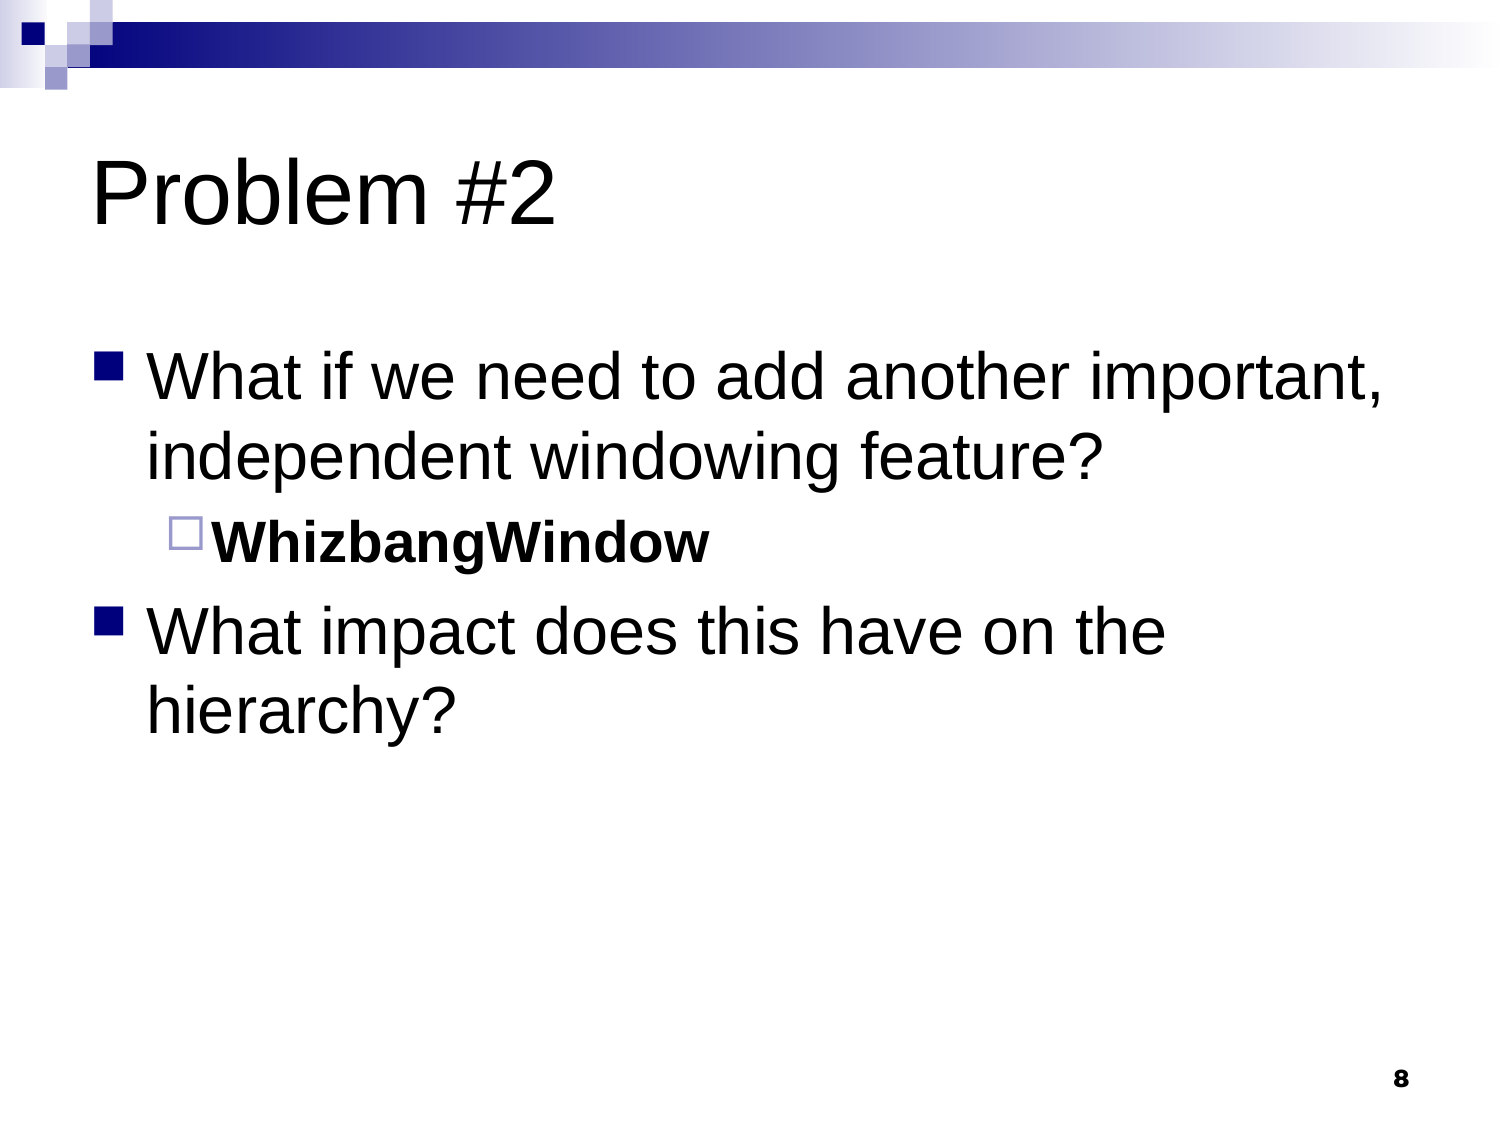

# Problem #2
What if we need to add another important, independent windowing feature?
WhizbangWindow
What impact does this have on the hierarchy?
8